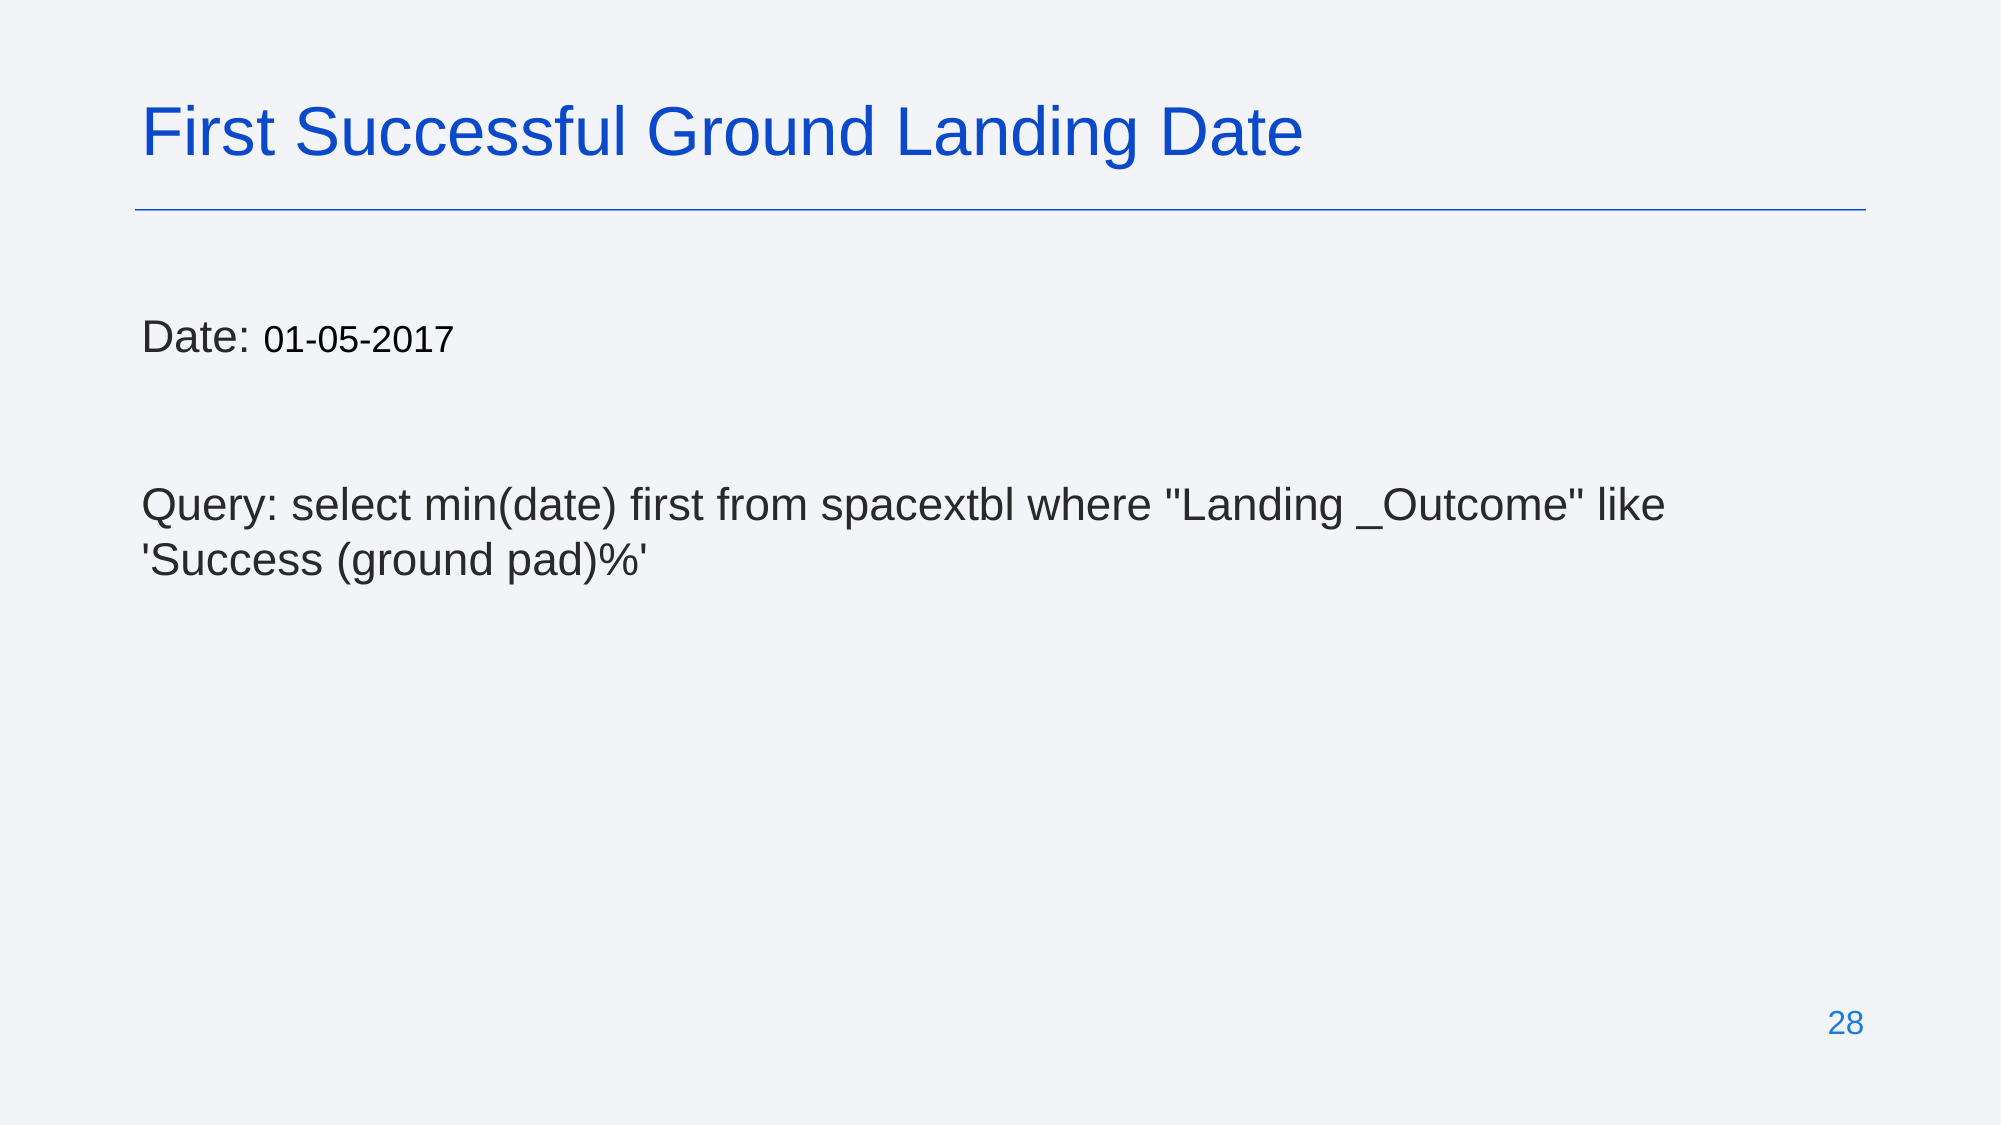

First Successful Ground Landing Date
Date: 01-05-2017

Query: select min(date) first from spacextbl where "Landing _Outcome" like 'Success (ground pad)%'
28